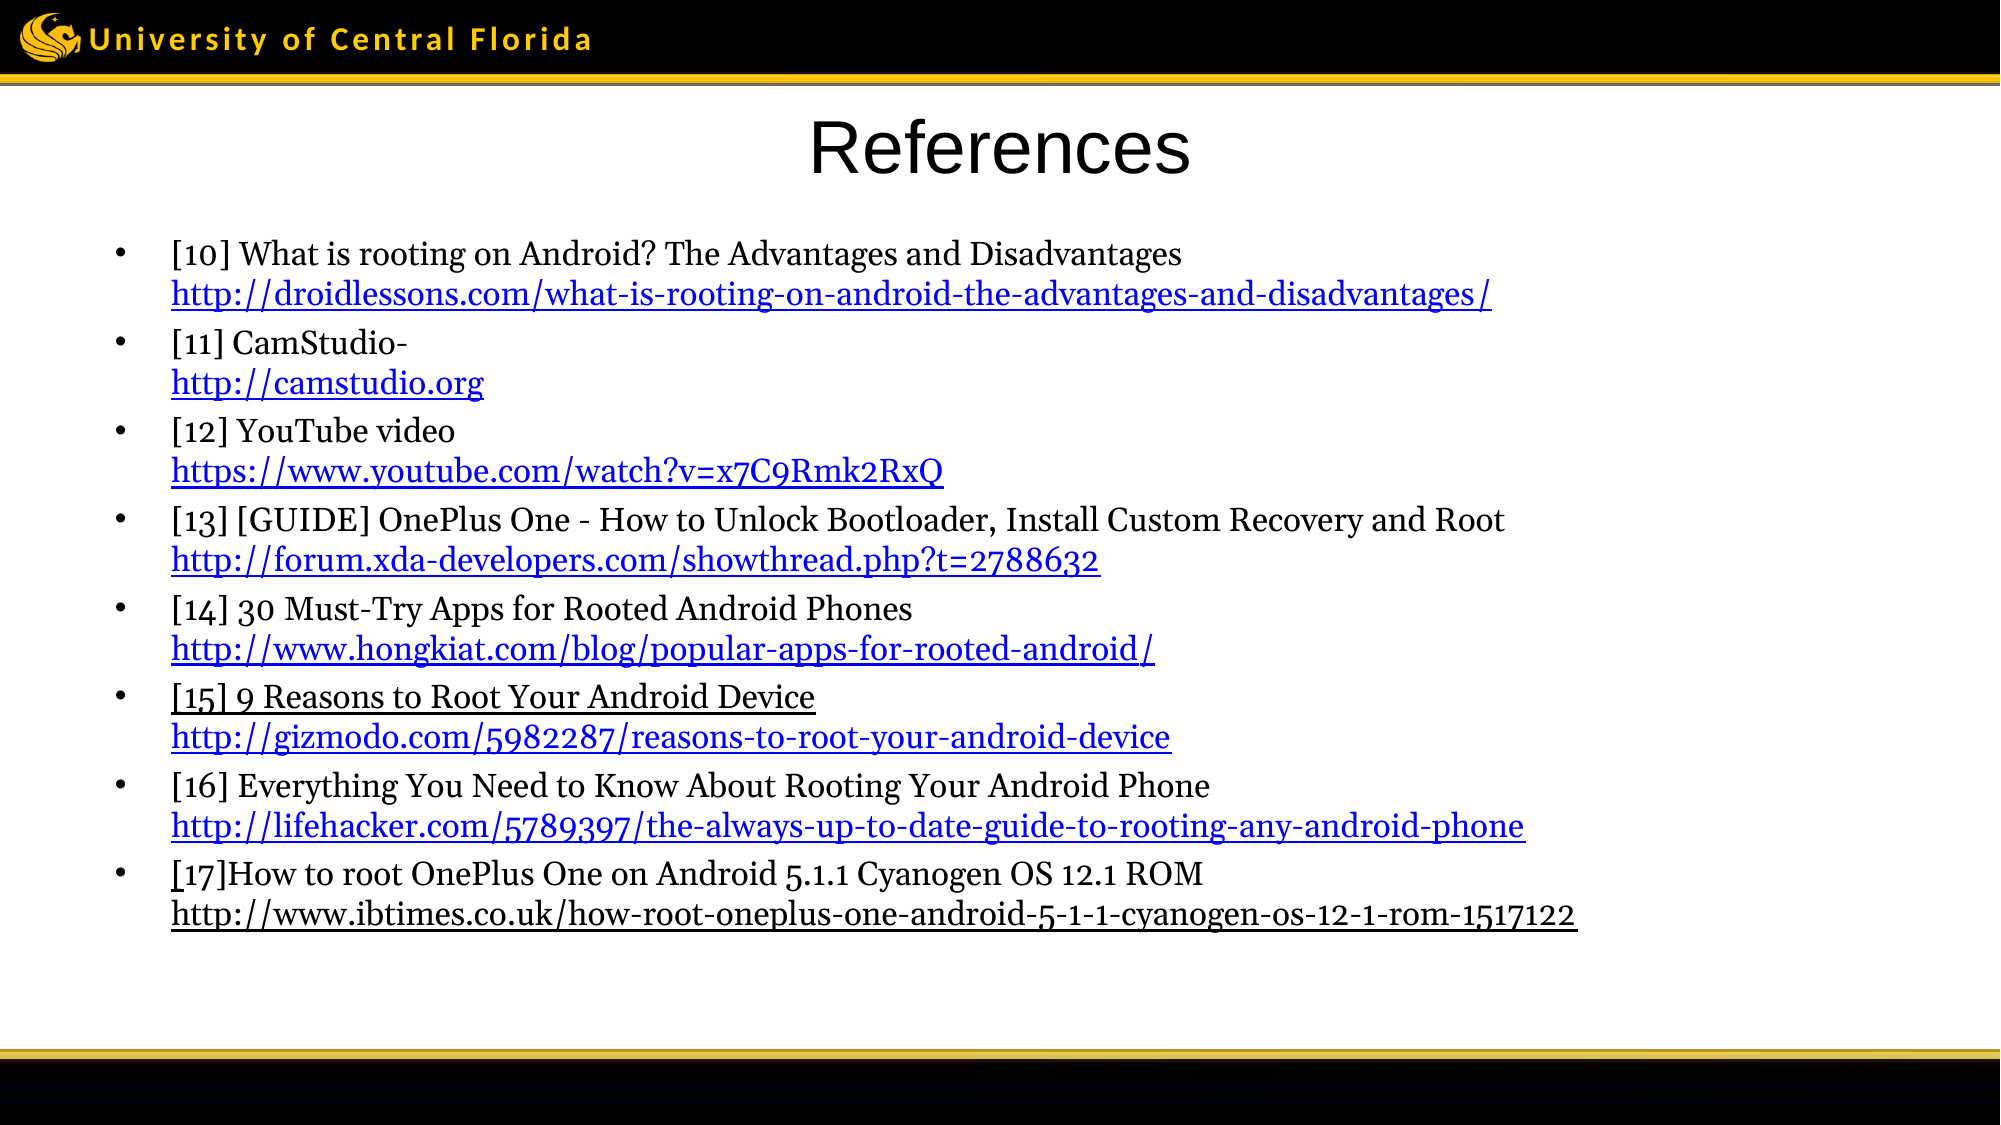

# References
[10] What is rooting on Android? The Advantages and Disadvantages
http://droidlessons.com/what-is-rooting-on-android-the-advantages-and-disadvantages/
[11] CamStudio-
http://camstudio.org
[12] YouTube video
https://www.youtube.com/watch?v=x7C9Rmk2RxQ
[13] [GUIDE] OnePlus One - How to Unlock Bootloader, Install Custom Recovery and Root
http://forum.xda-developers.com/showthread.php?t=2788632
[14] 30 Must-Try Apps for Rooted Android Phones
http://www.hongkiat.com/blog/popular-apps-for-rooted-android/
[15] 9 Reasons to Root Your Android Device
http://gizmodo.com/5982287/reasons-to-root-your-android-device
[16] Everything You Need to Know About Rooting Your Android Phone
http://lifehacker.com/5789397/the-always-up-to-date-guide-to-rooting-any-android-phone
[17]How to root OnePlus One on Android 5.1.1 Cyanogen OS 12.1 ROM
http://www.ibtimes.co.uk/how-root-oneplus-one-android-5-1-1-cyanogen-os-12-1-rom-1517122